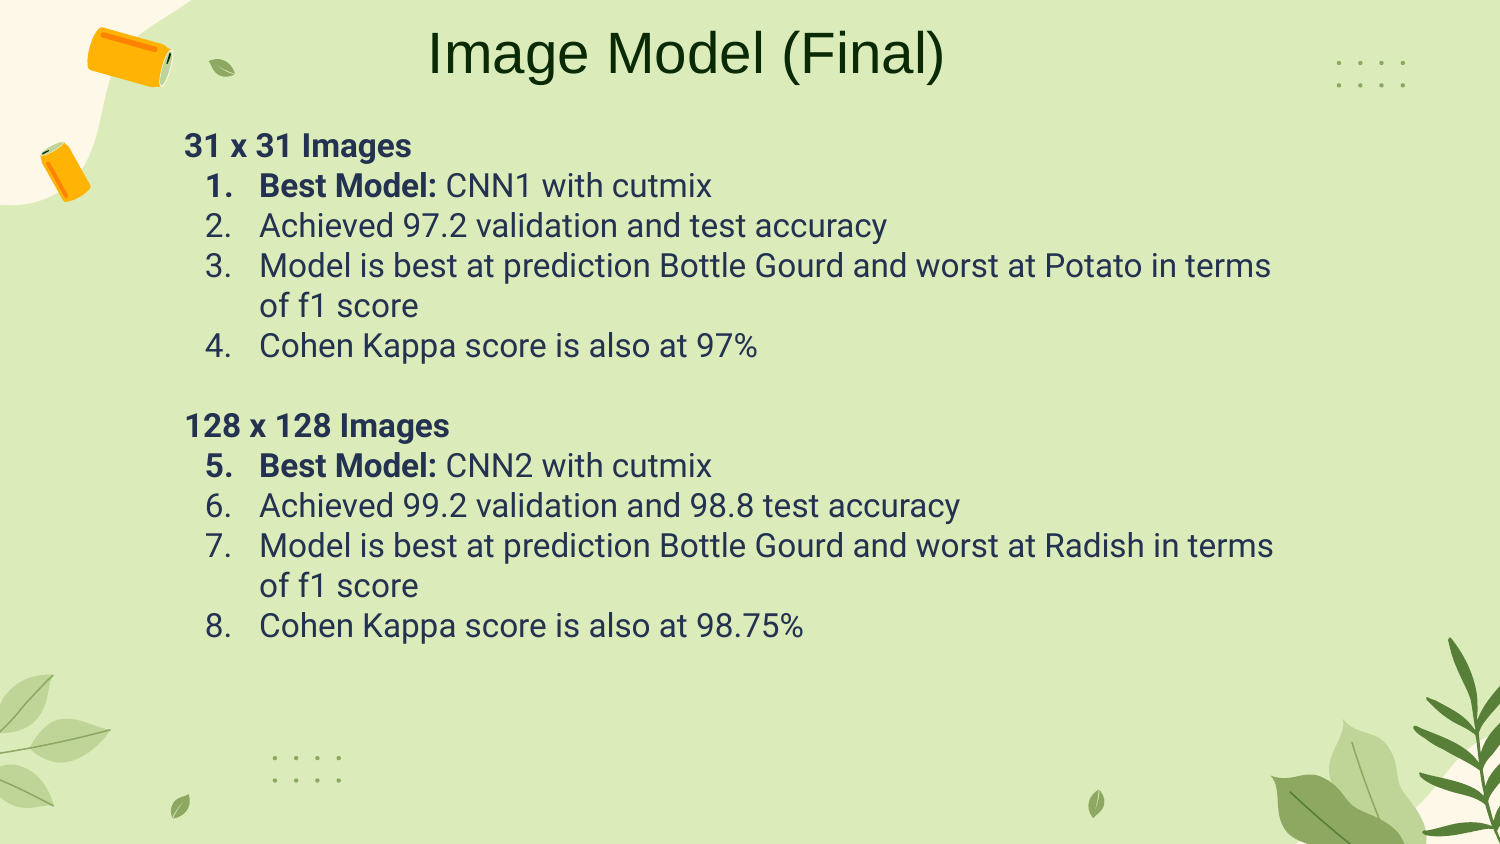

# Image Model (Final)
31 x 31 Images
Best Model: CNN1 with cutmix
Achieved 97.2 validation and test accuracy
Model is best at prediction Bottle Gourd and worst at Potato in terms of f1 score
Cohen Kappa score is also at 97%

128 x 128 Images
Best Model: CNN2 with cutmix
Achieved 99.2 validation and 98.8 test accuracy
Model is best at prediction Bottle Gourd and worst at Radish in terms of f1 score
Cohen Kappa score is also at 98.75%